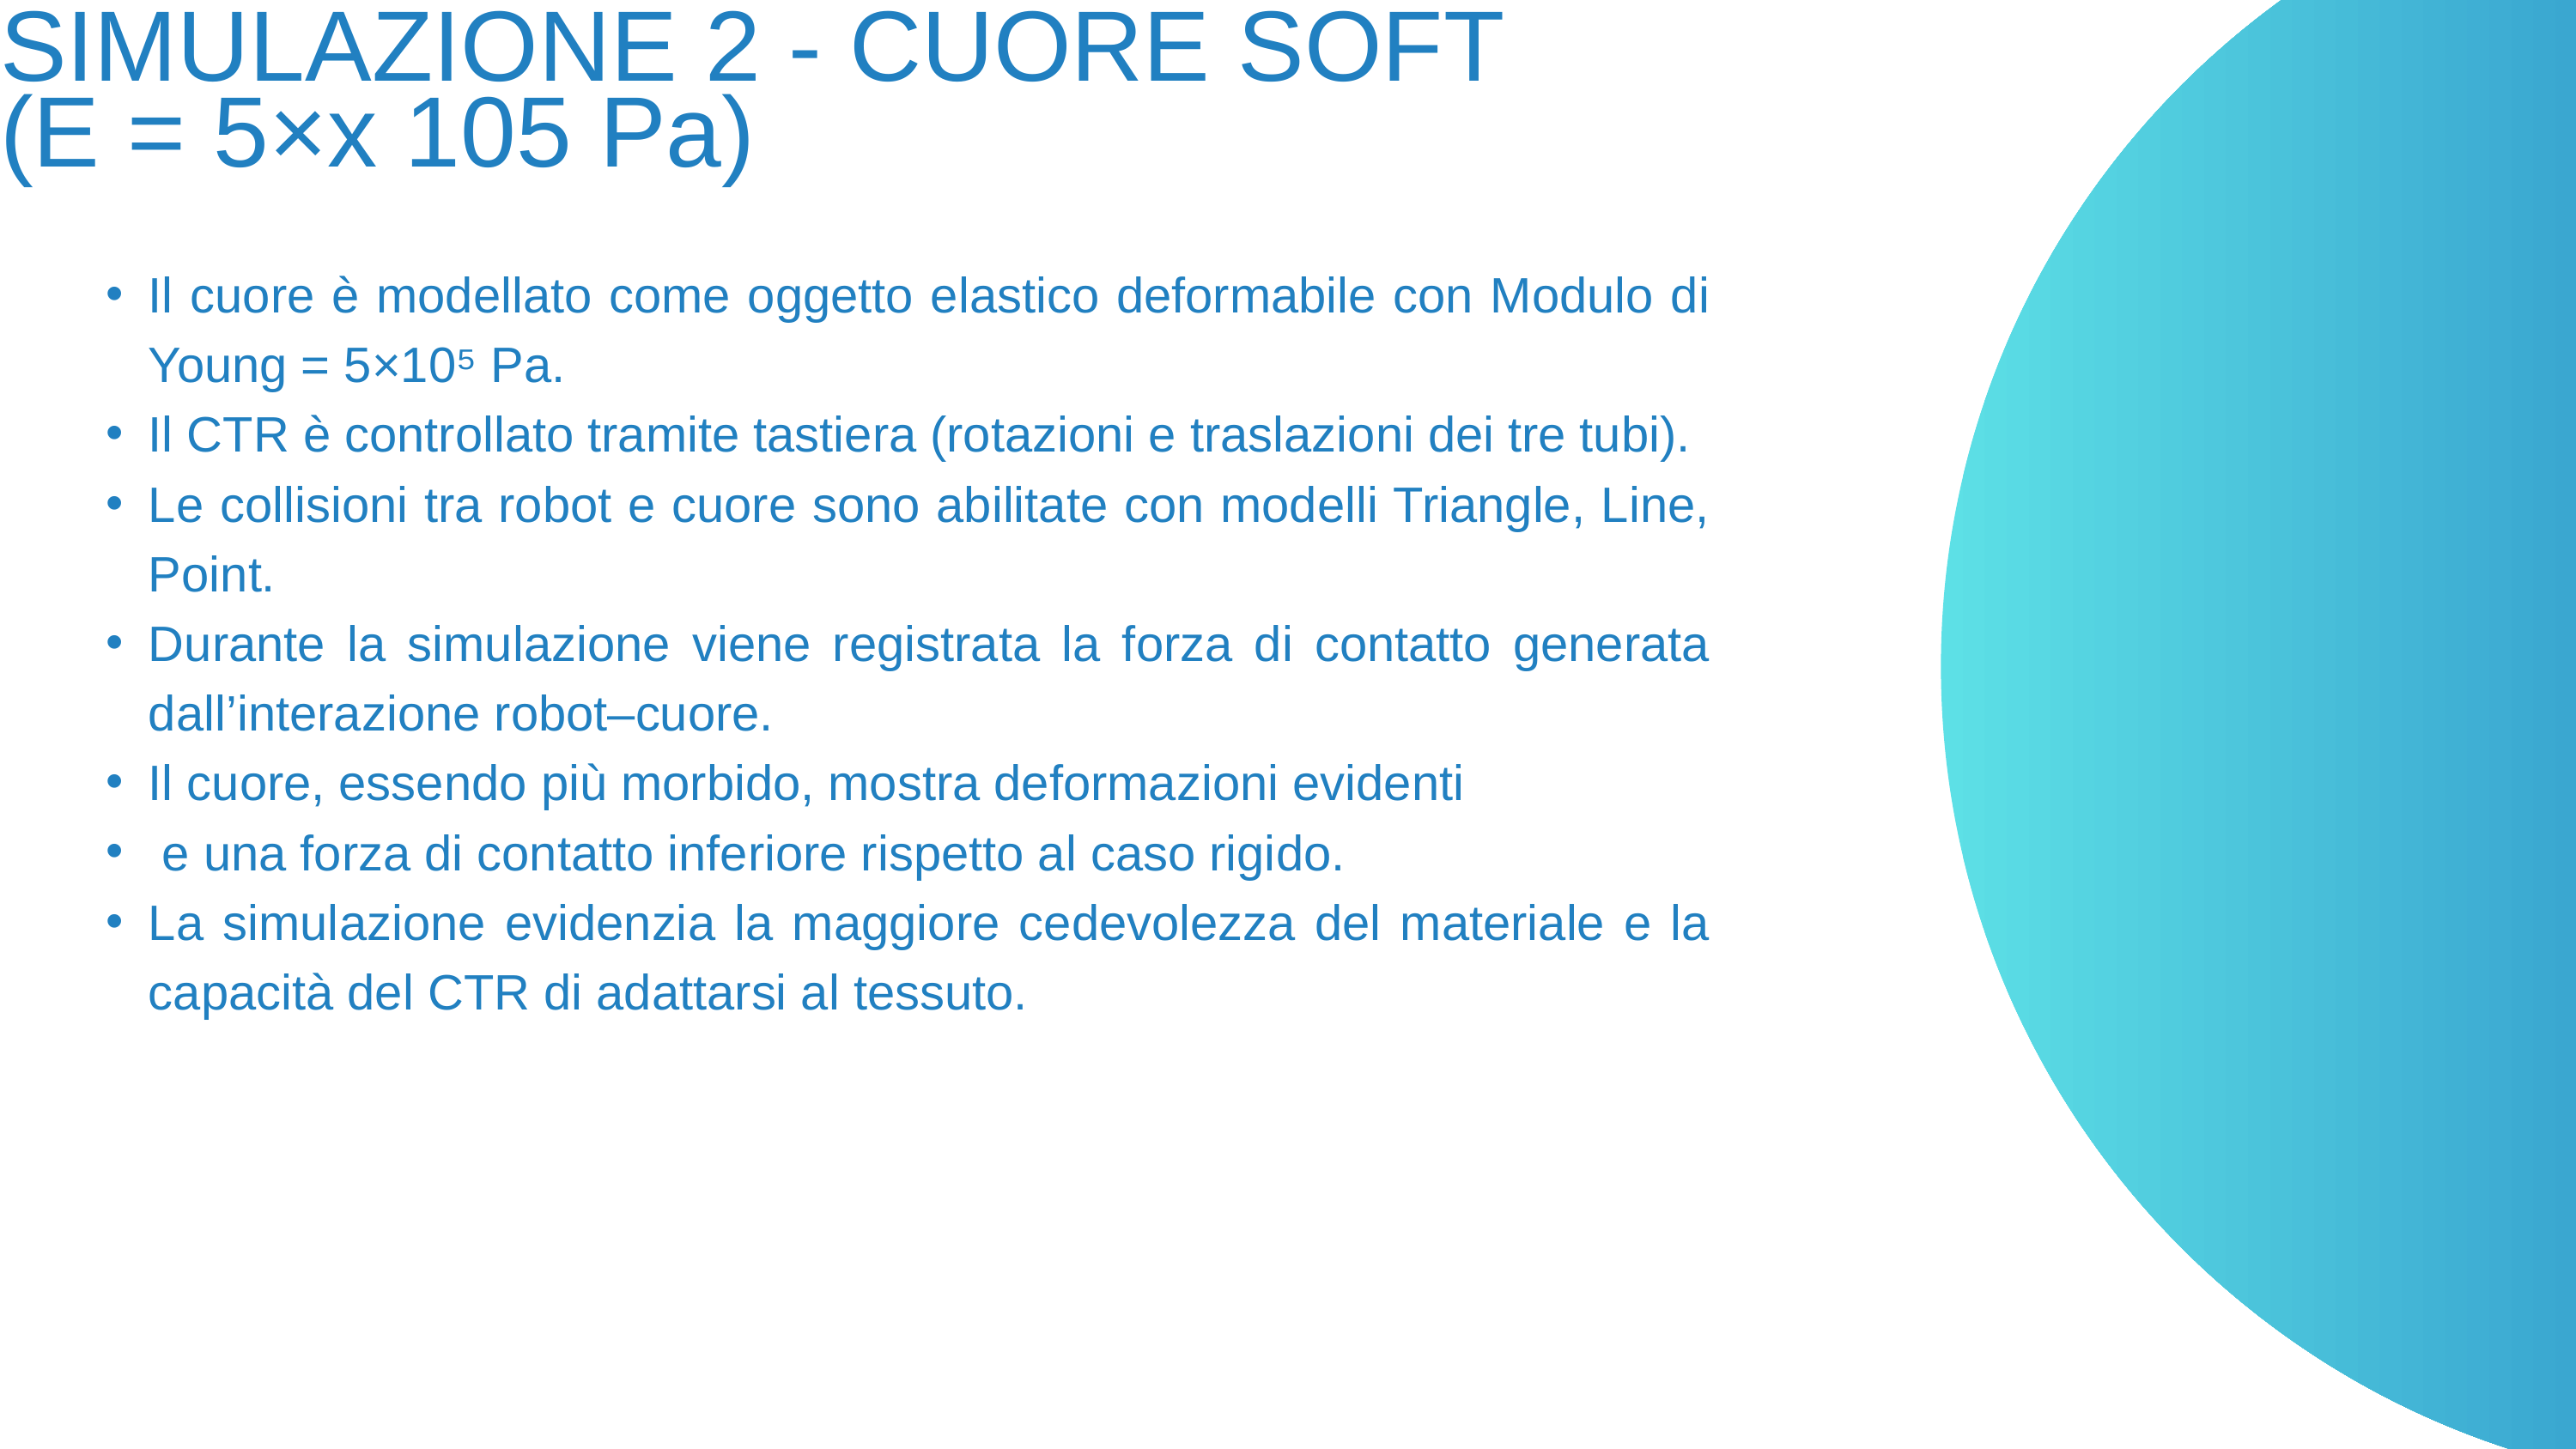

SIMULAZIONE 2 - CUORE SOFT
(E = 5×x 105 Pa)
Il cuore è modellato come oggetto elastico deformabile con Modulo di Young = 5×10⁵ Pa.
Il CTR è controllato tramite tastiera (rotazioni e traslazioni dei tre tubi).
Le collisioni tra robot e cuore sono abilitate con modelli Triangle, Line, Point.
Durante la simulazione viene registrata la forza di contatto generata dall’interazione robot–cuore.
Il cuore, essendo più morbido, mostra deformazioni evidenti
 e una forza di contatto inferiore rispetto al caso rigido.
La simulazione evidenzia la maggiore cedevolezza del materiale e la capacità del CTR di adattarsi al tessuto.